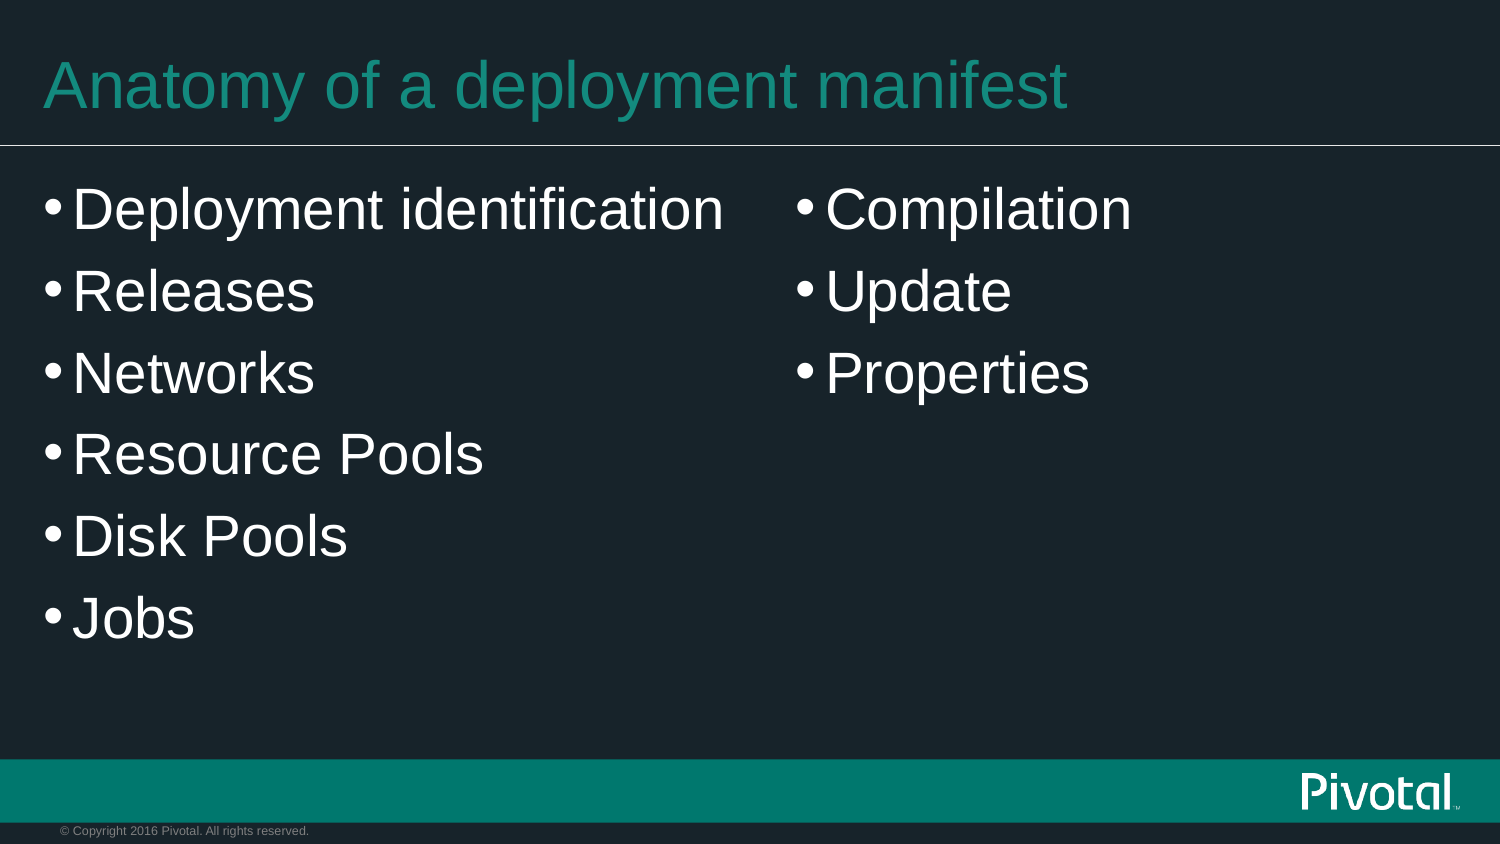

# Anatomy of a deployment manifest
Deployment identification
Releases
Networks
Resource Pools
Disk Pools
Jobs
Compilation
Update
Properties